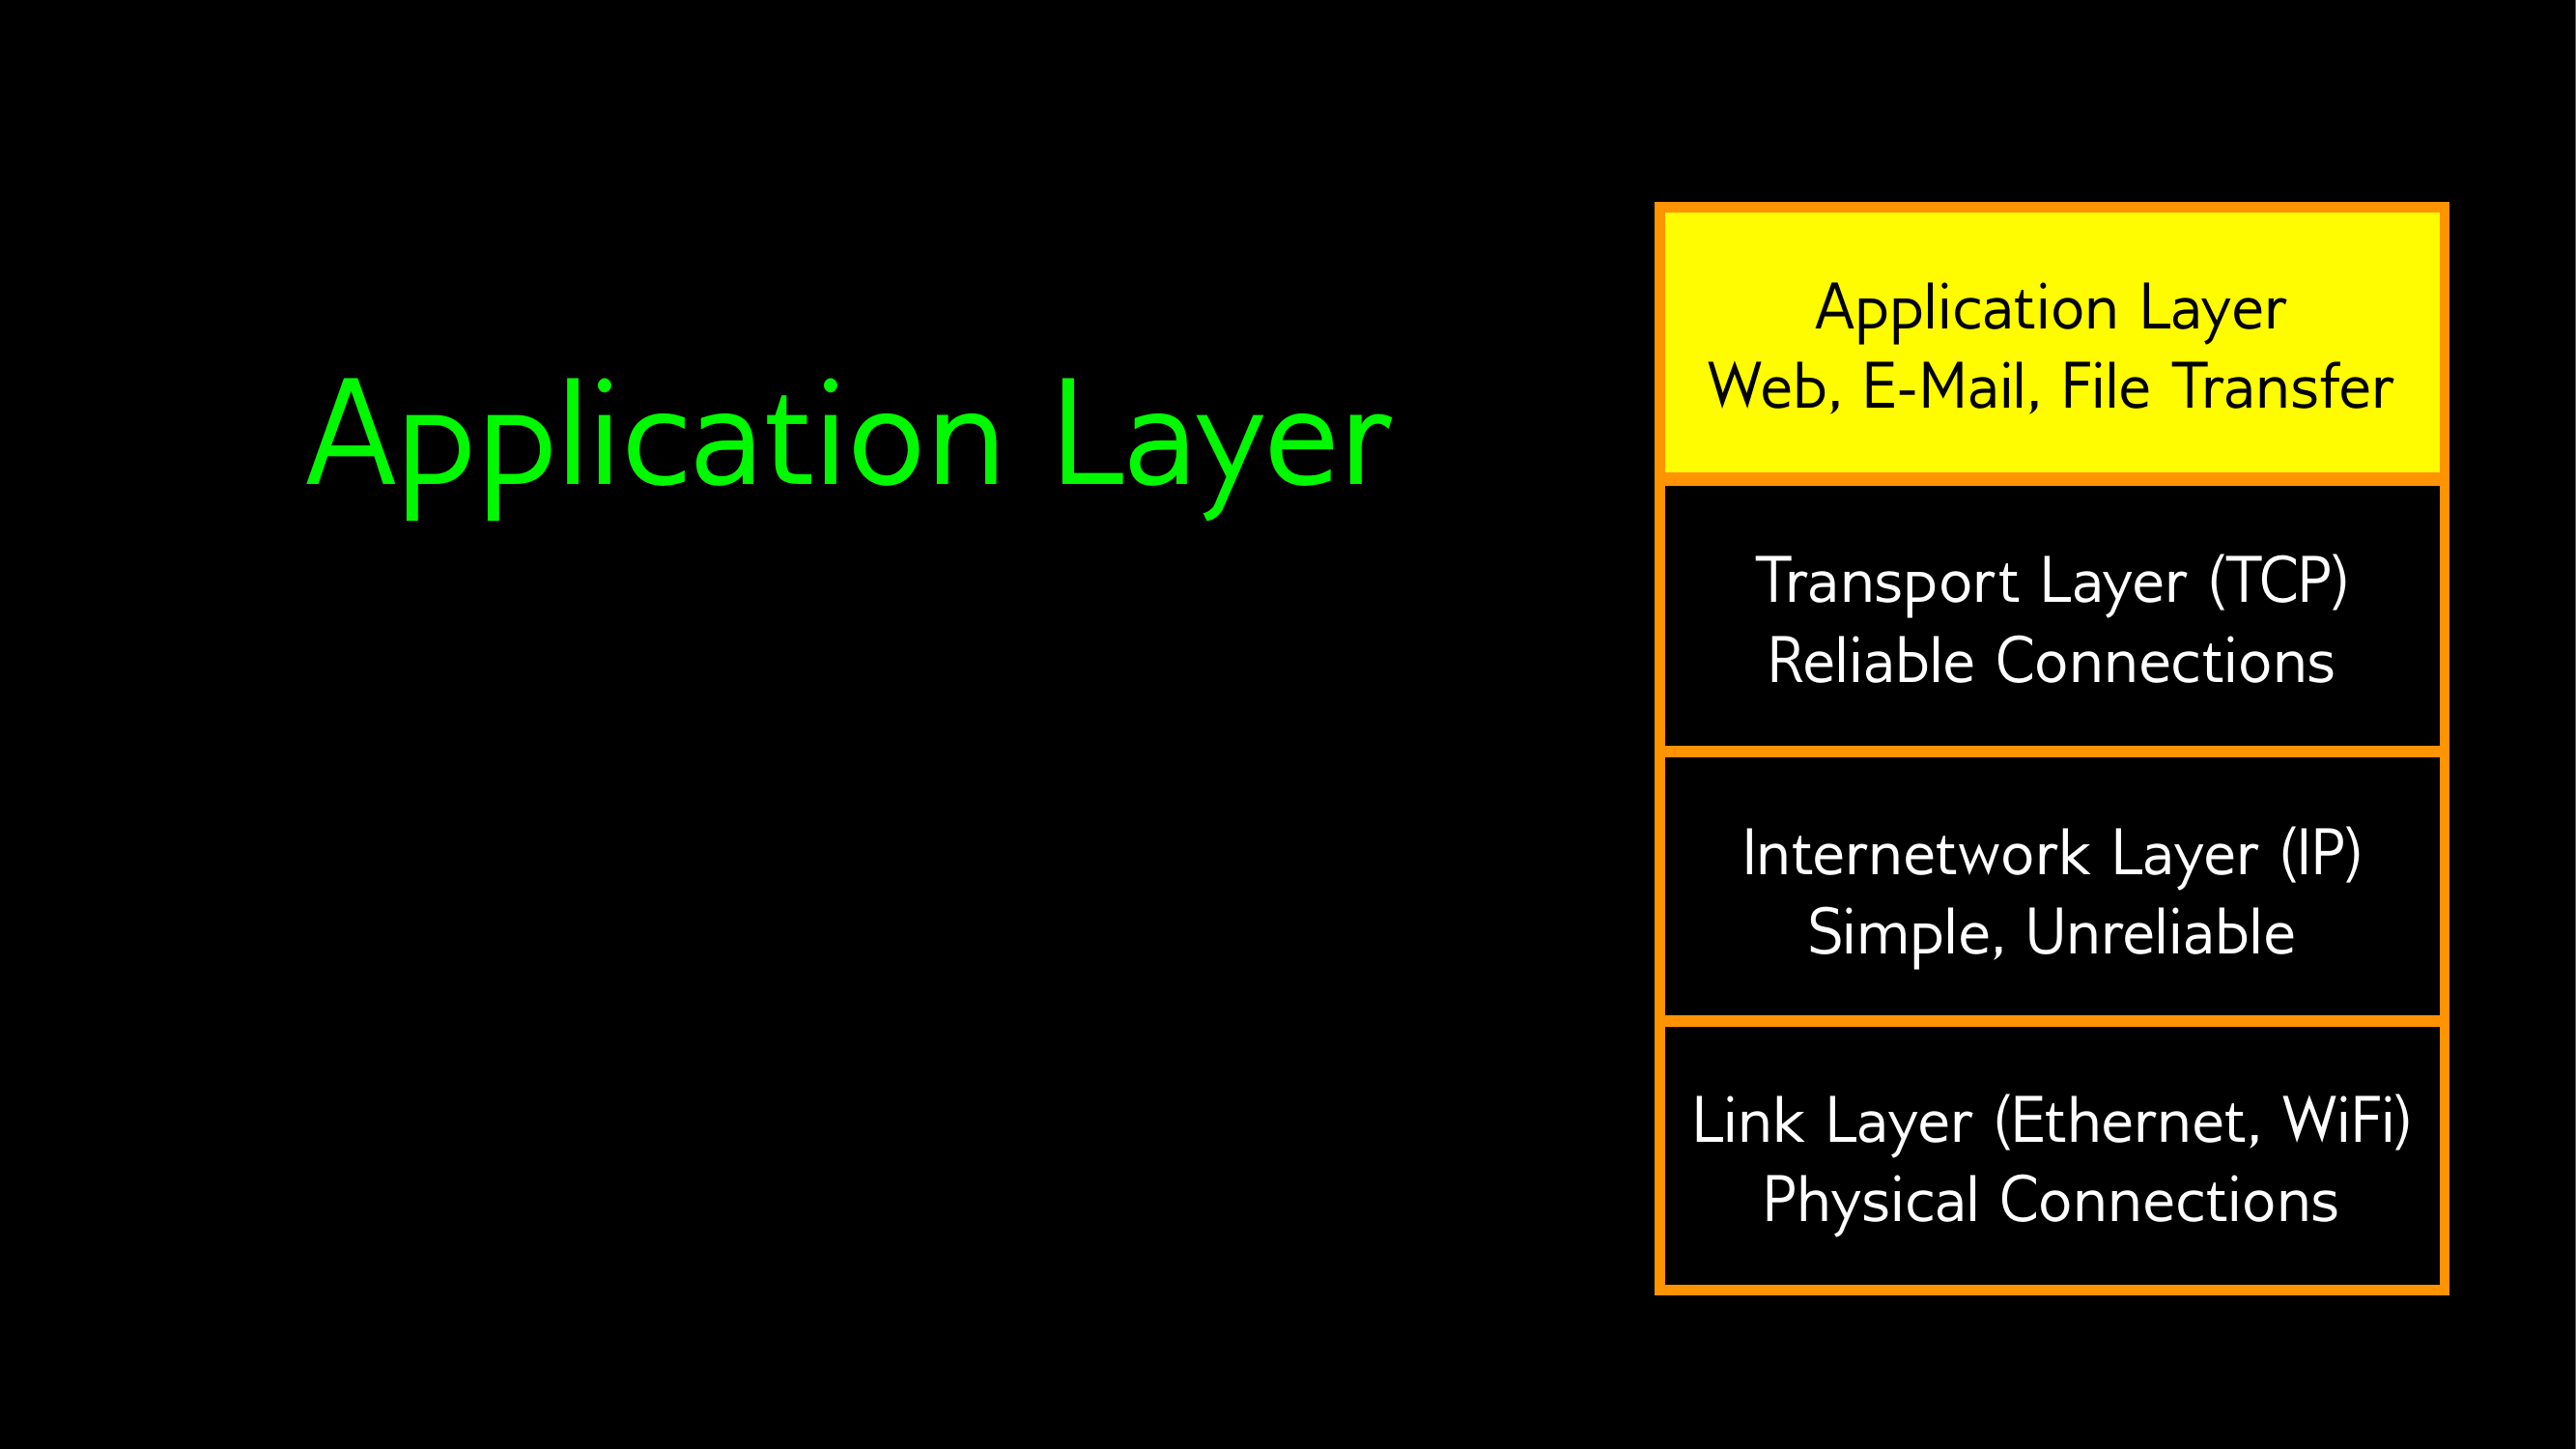

# Application Layer
Application Layer
Web, E-Mail, File Transfer
Transport Layer (TCP)
Reliable Connections
Internetwork Layer (IP)
Simple, Unreliable
Link Layer (Ethernet, WiFi)
Physical Connections